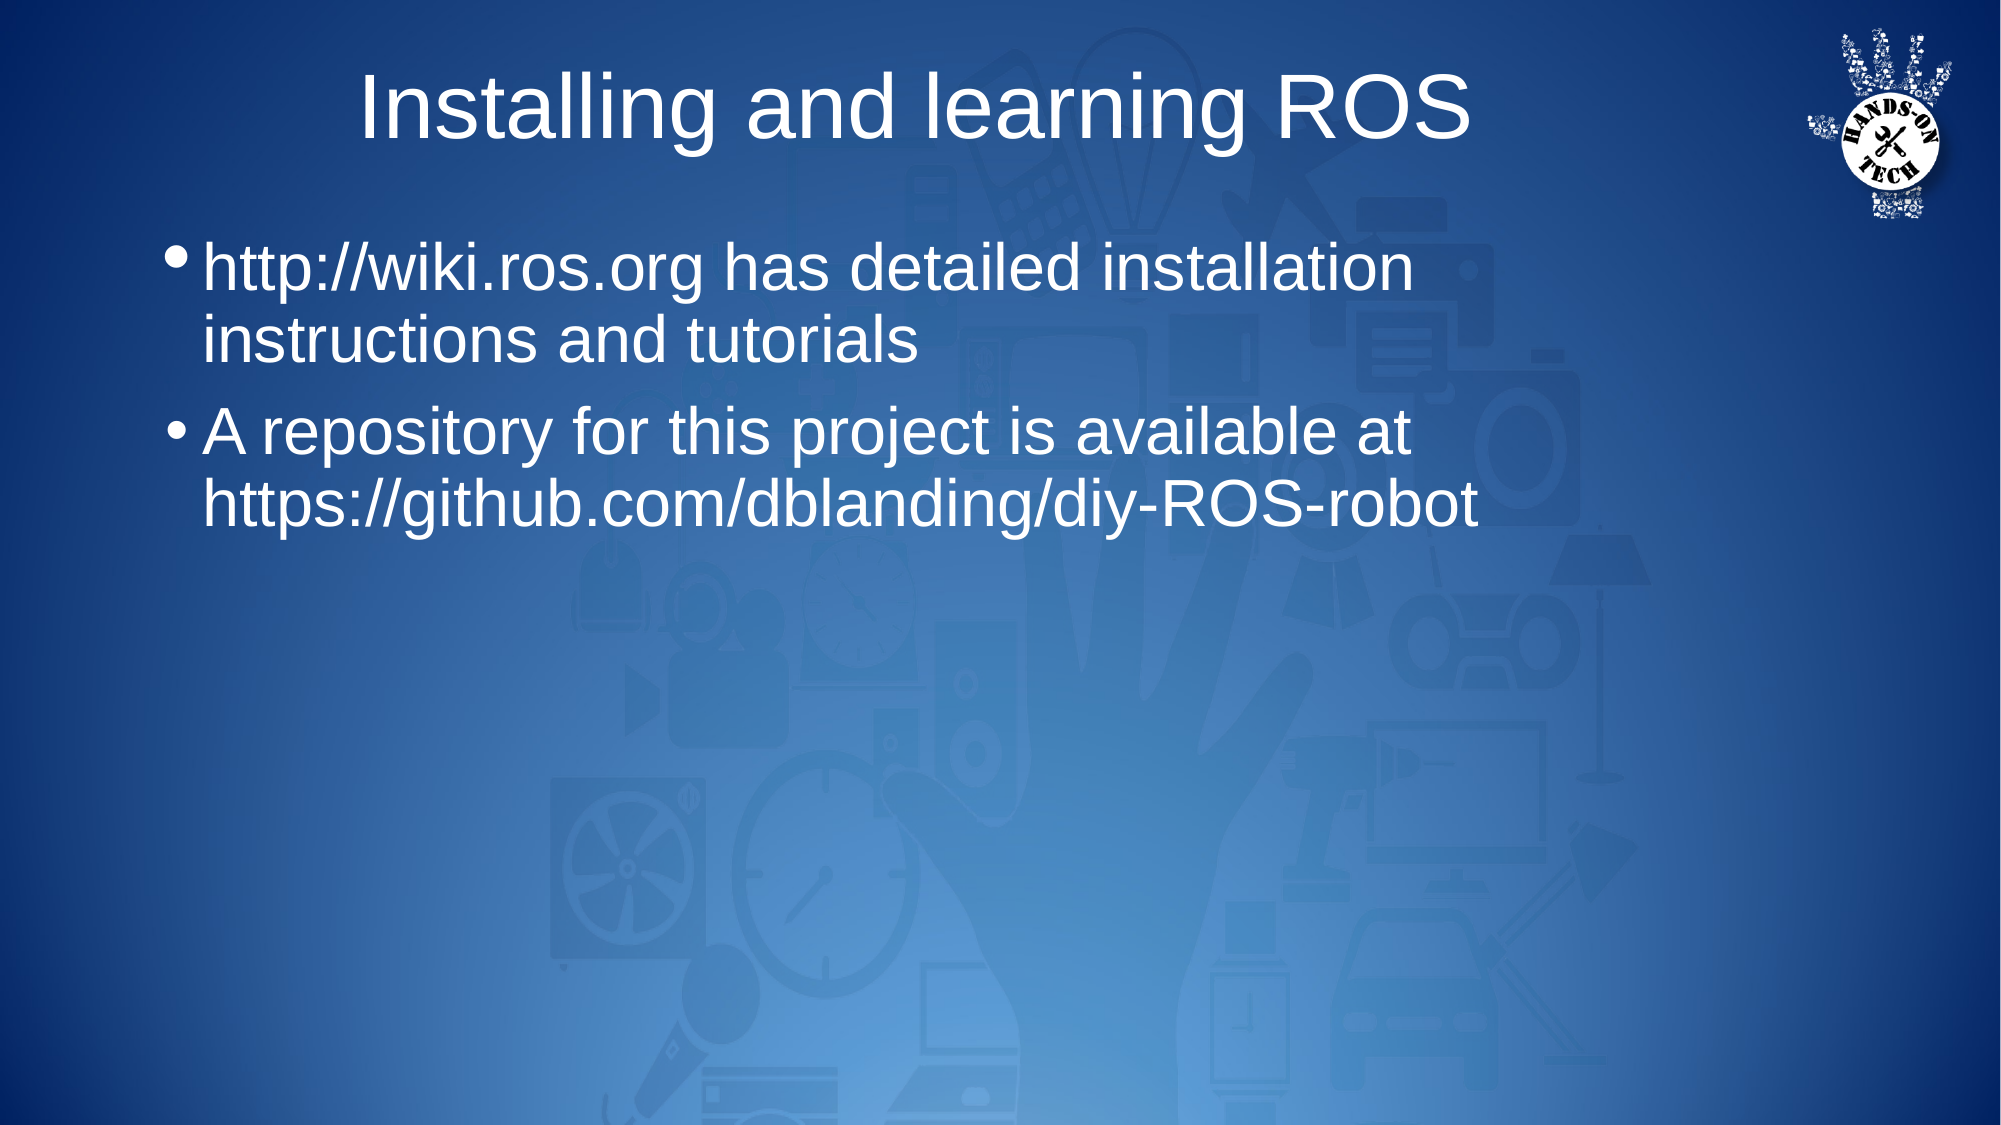

Installing and learning ROS
http://wiki.ros.org has detailed installation instructions and tutorials
A repository for this project is available at https://github.com/dblanding/diy-ROS-robot